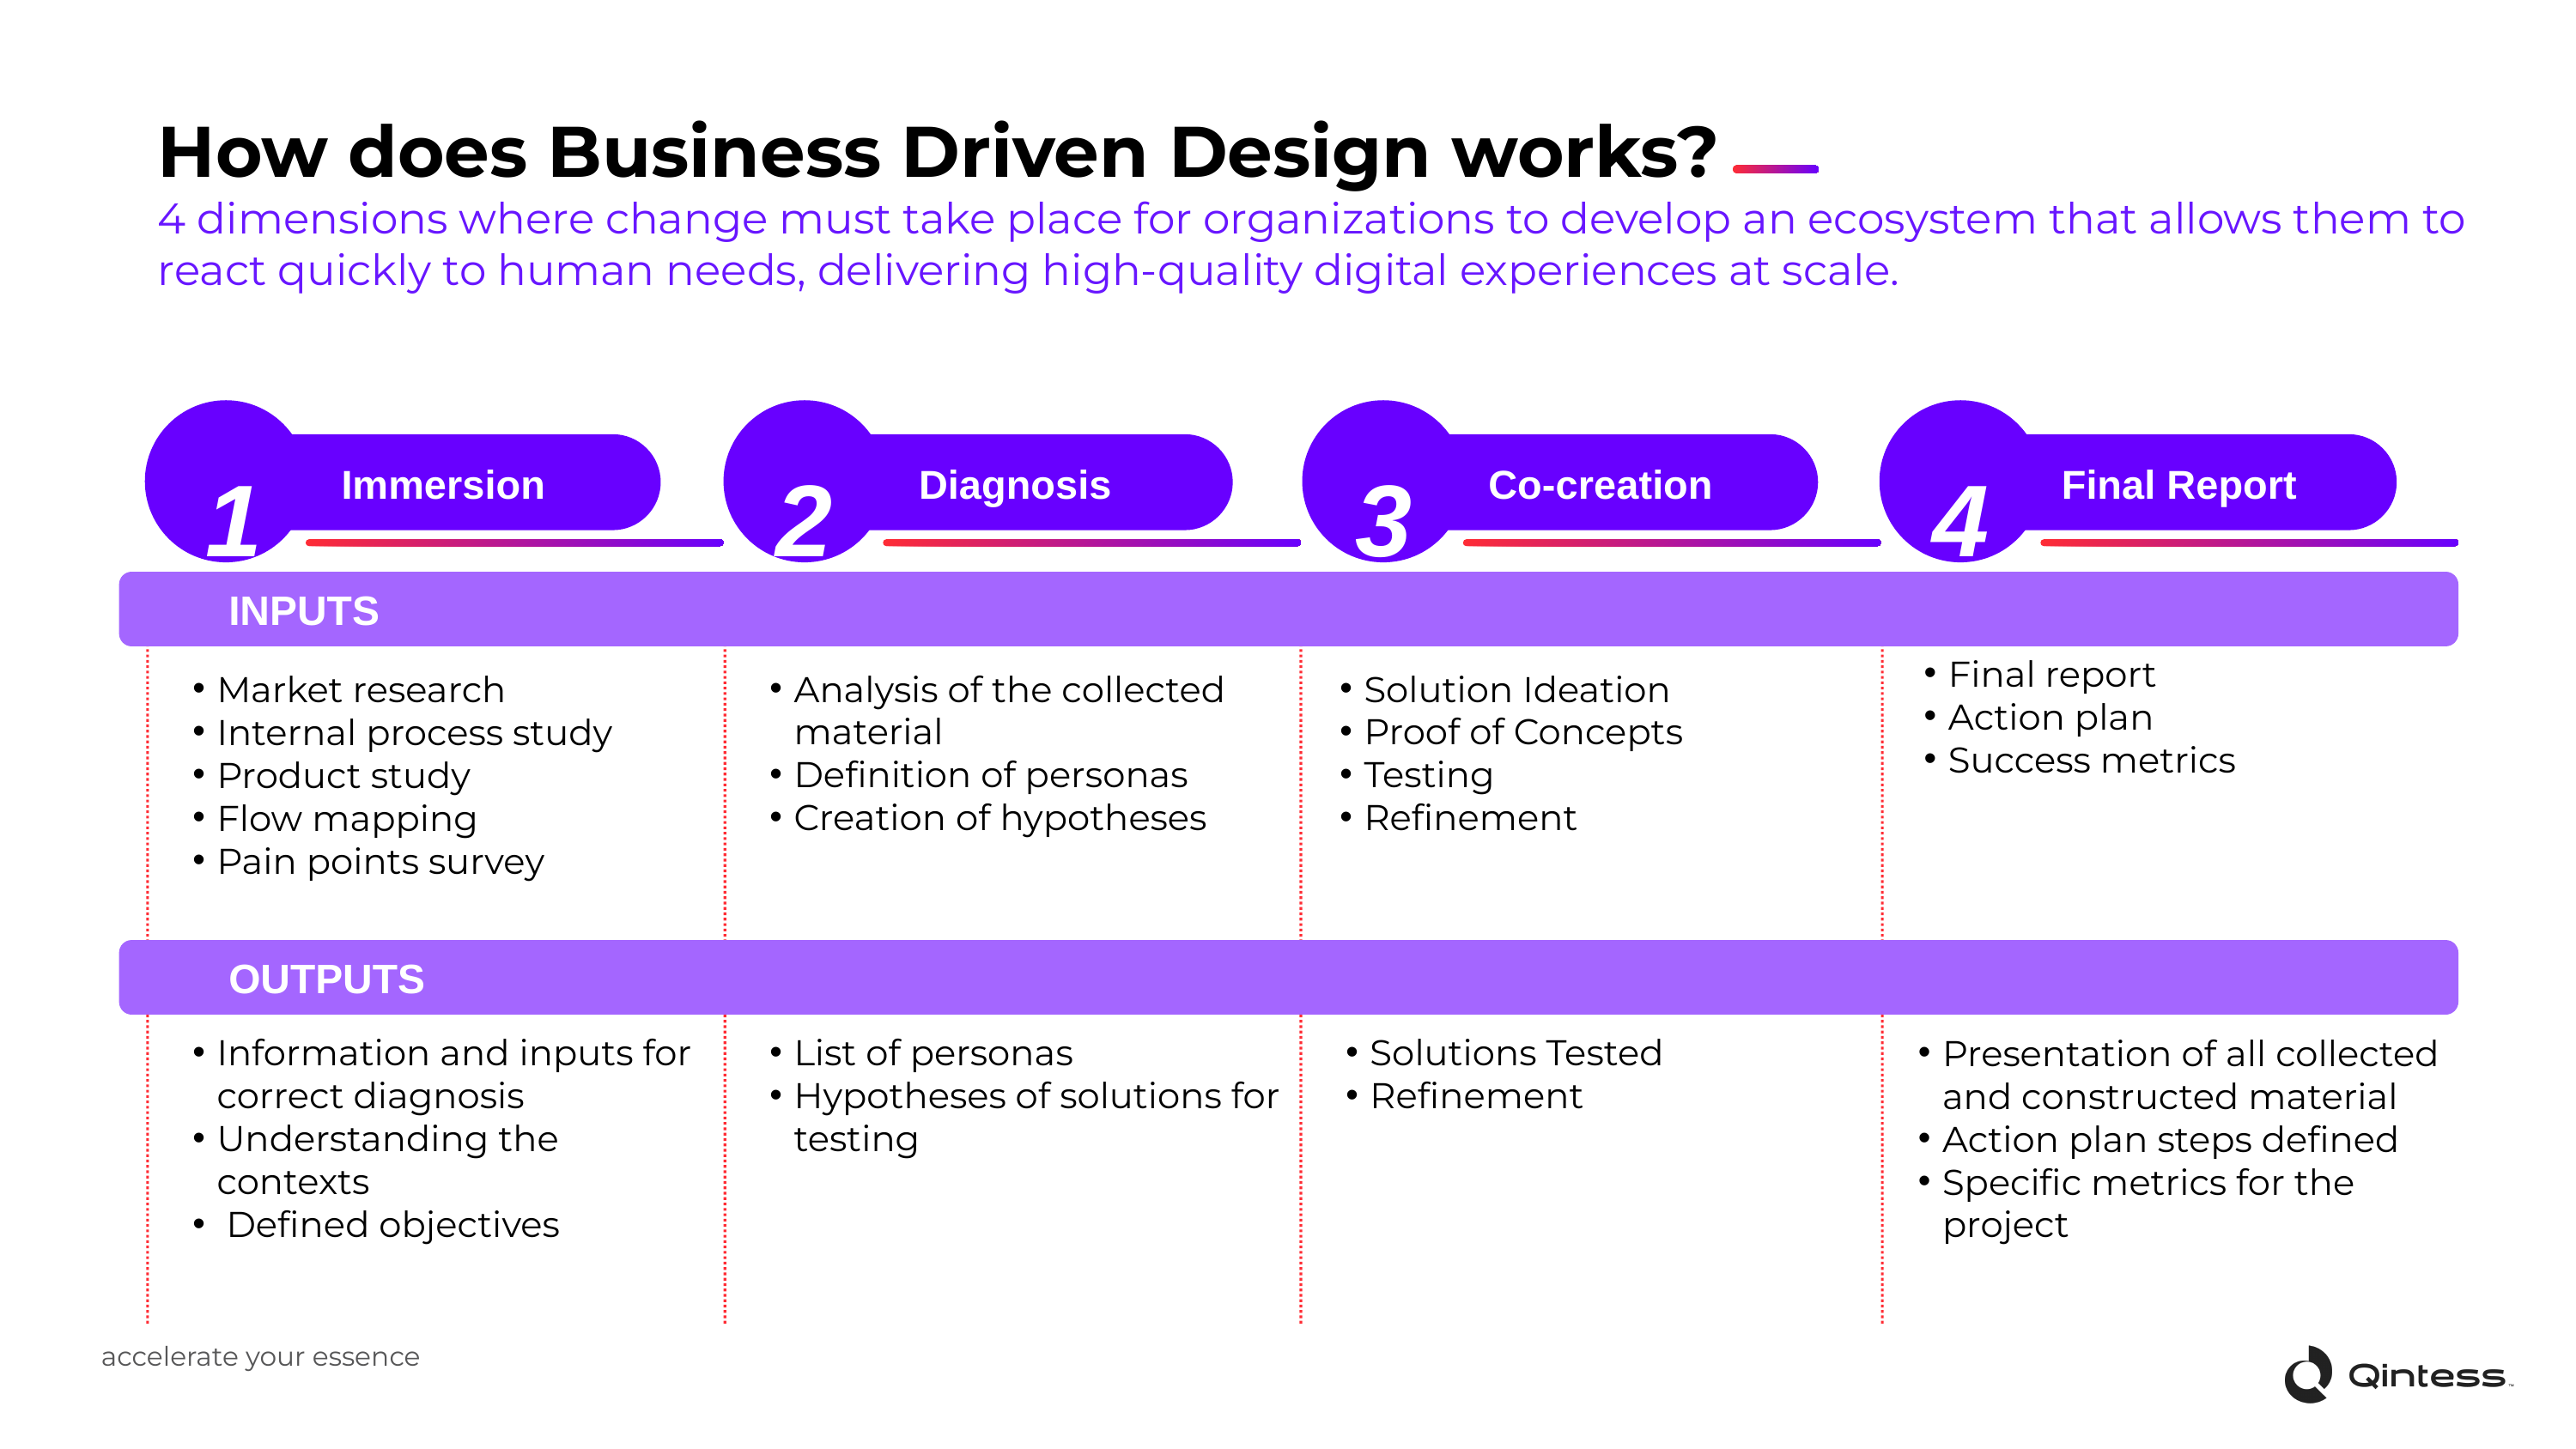

How does Business Driven Design works?
4 dimensions where change must take place for organizations to develop an ecosystem that allows them to react quickly to human needs, delivering high-quality digital experiences at scale.

1

2

3

4

Immersion

Diagnosis

Co-creation

Final Report

         INPUTS

Final report
Action plan
Success metrics
Market research
Internal process study
Product study
Flow mapping
Pain points survey

Analysis of the collected material
Definition of personas
Creation of hypotheses

Solution Ideation
Proof of Concepts
Testing
Refinement

         OUTPUTS
Information and inputs for correct diagnosis
Understanding the contexts
 Defined objectives

List of personas
Hypotheses of solutions for testing

Solutions Tested
Refinement

Presentation of all collected and constructed material
Action plan steps defined
Specific metrics for the project